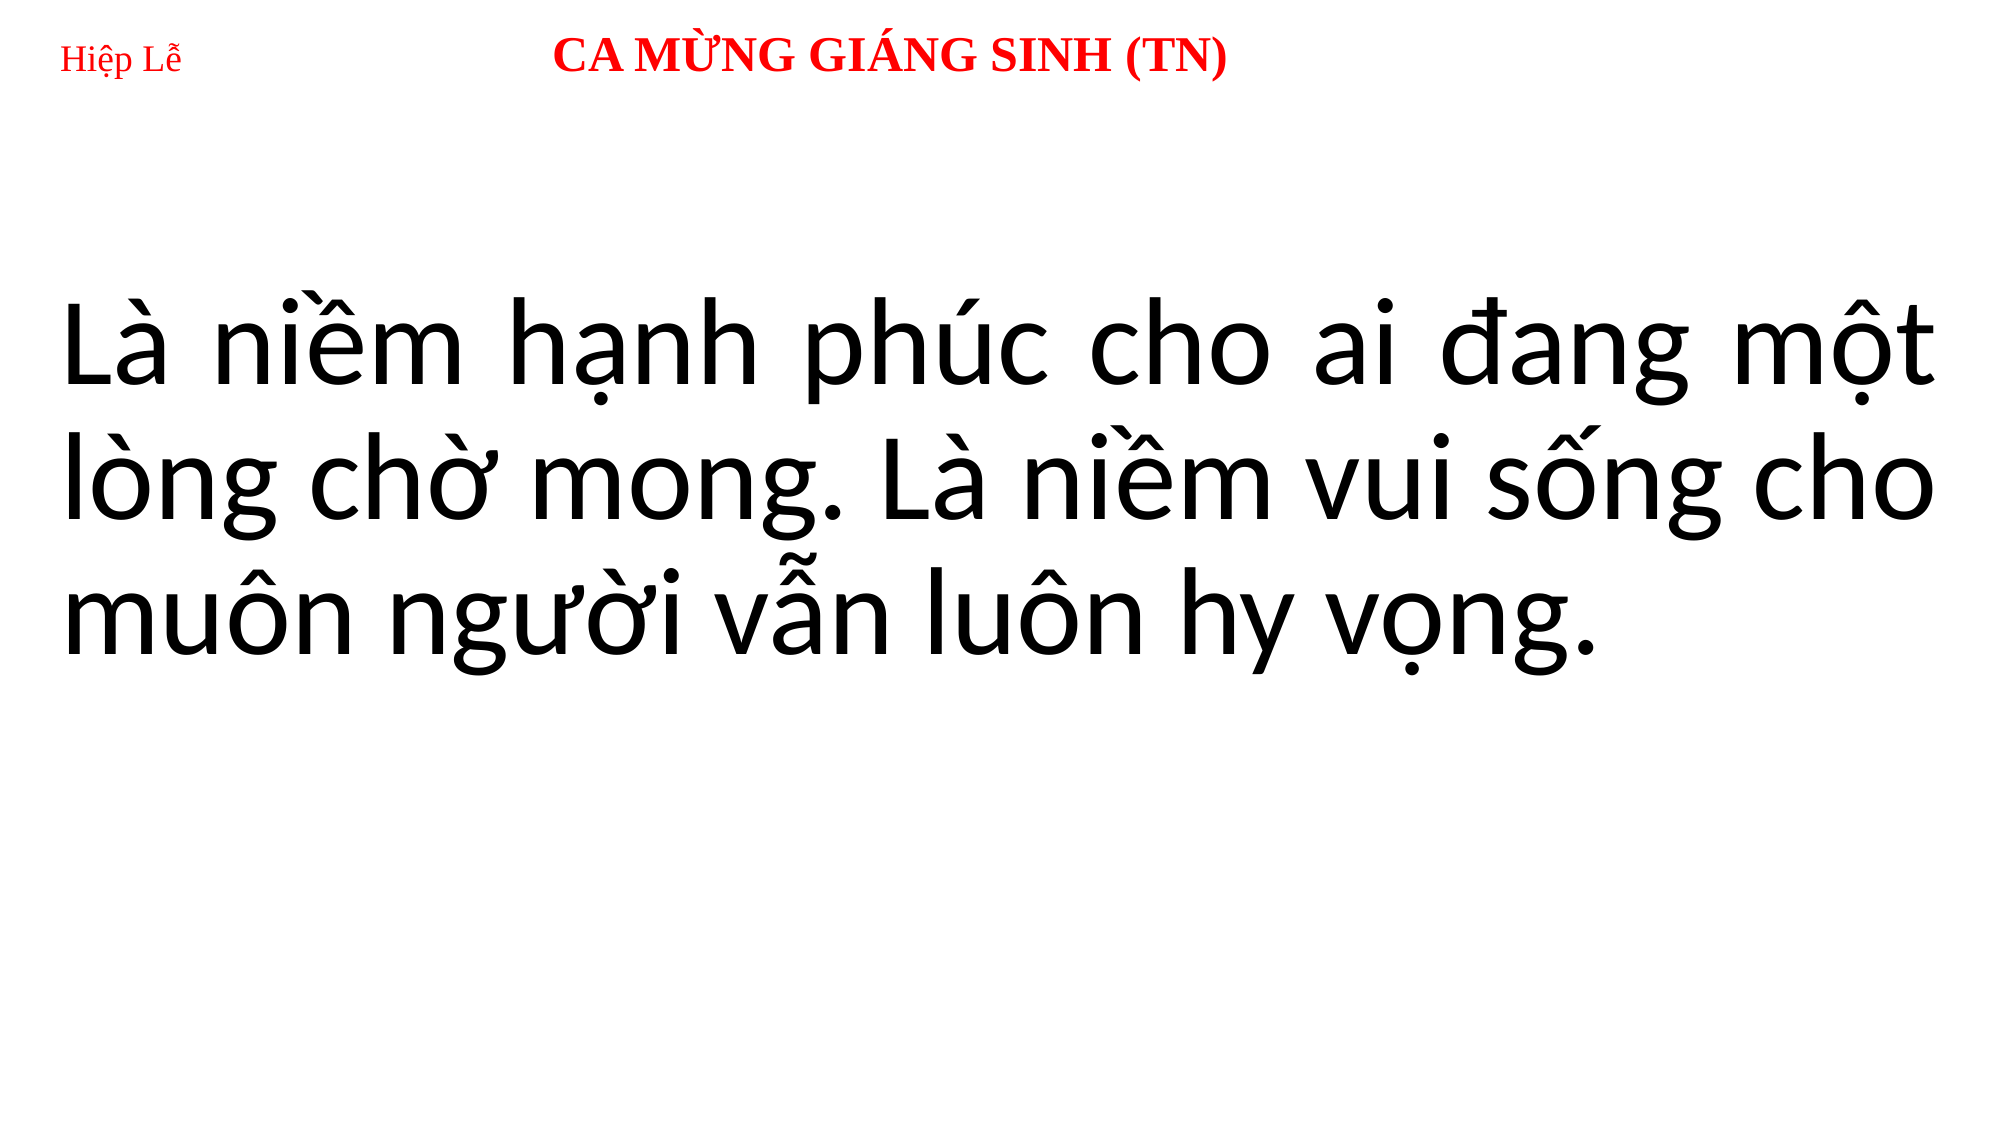

# Hiệp Lễ                                       CA MỪNG GIÁNG SINH (TN)
Là niềm hạnh phúc cho ai đang một lòng chờ mong. Là niềm vui sống cho muôn người vẫn luôn hy vọng.